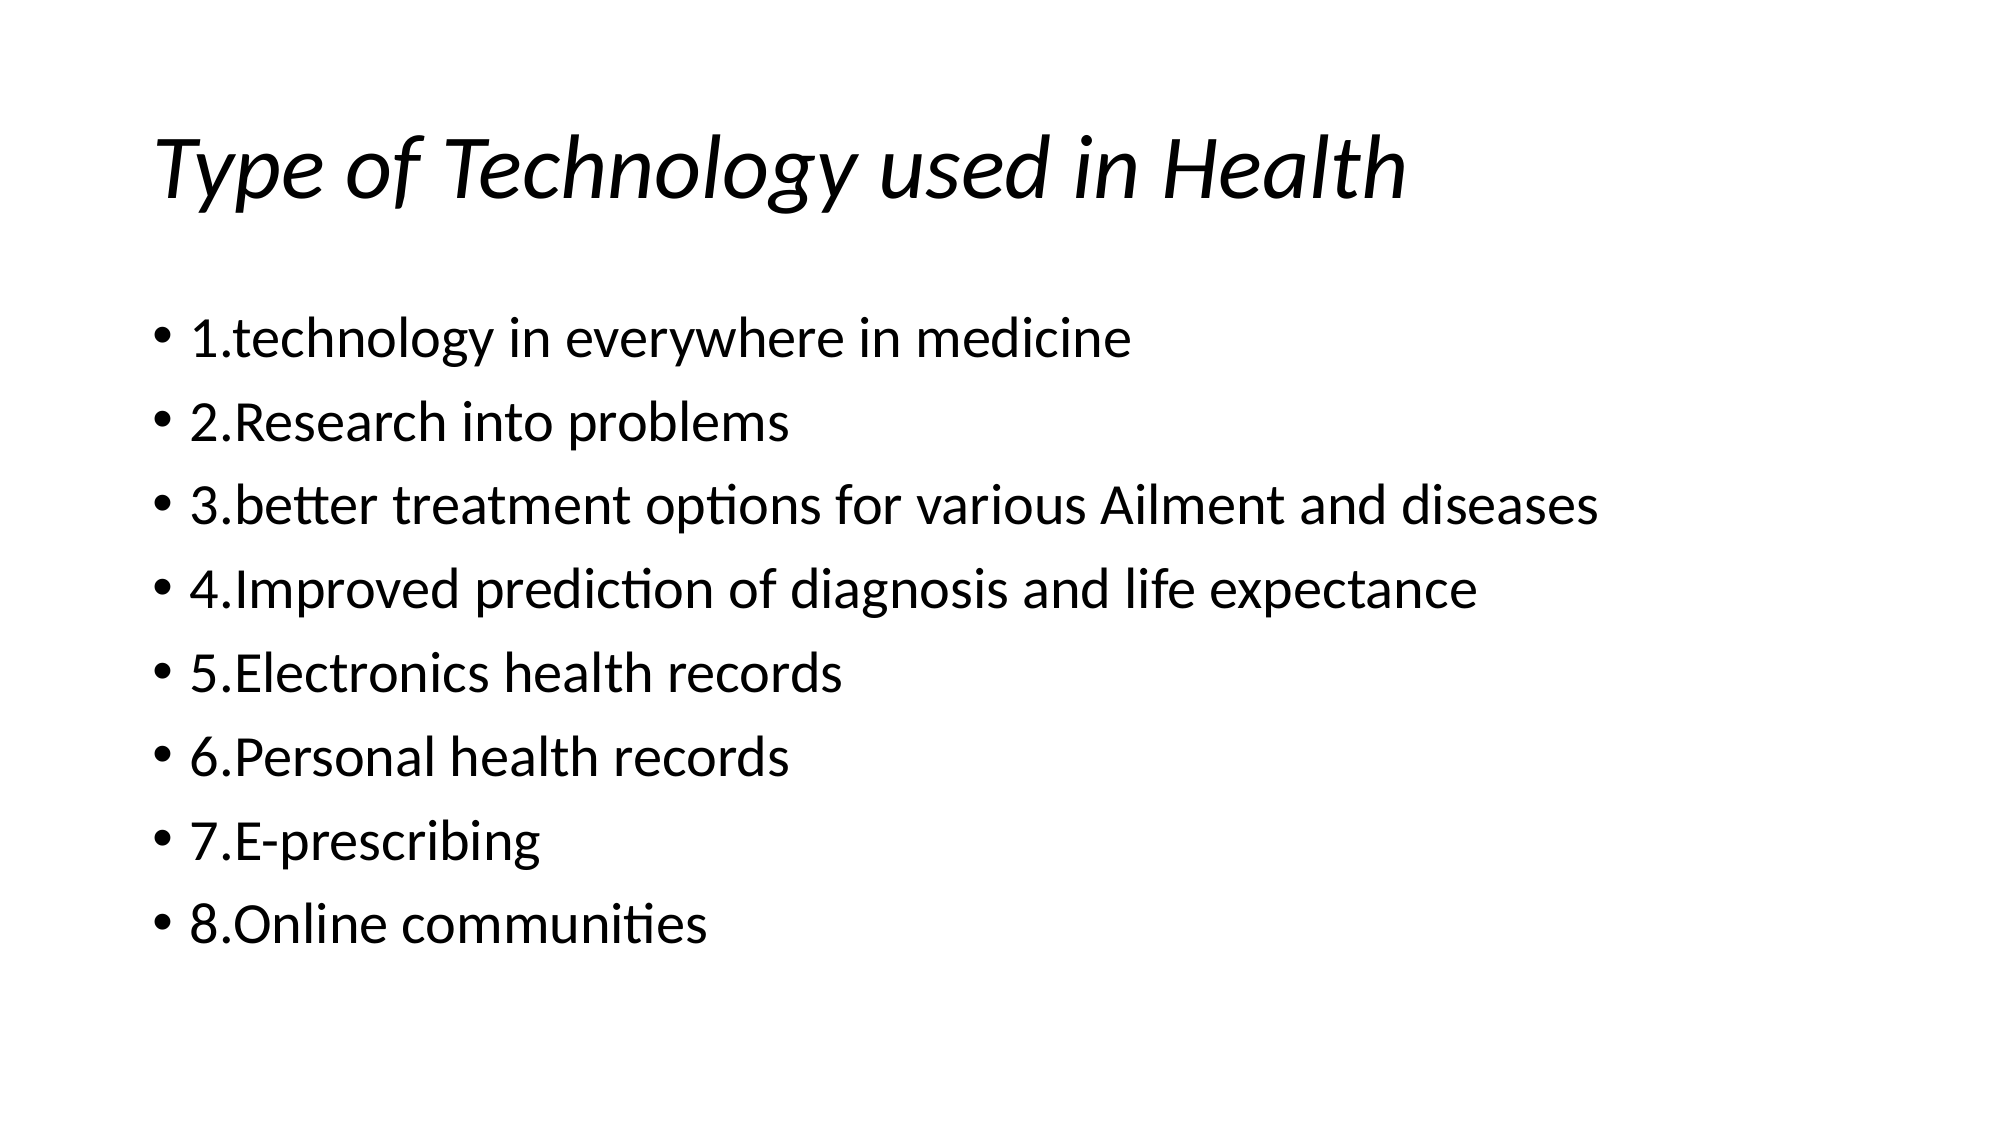

# Type of Technology used in Health
1.technology in everywhere in medicine
2.Research into problems
3.better treatment options for various Ailment and diseases
4.Improved prediction of diagnosis and life expectance
5.Electronics health records
6.Personal health records
7.E-prescribing
8.Online communities